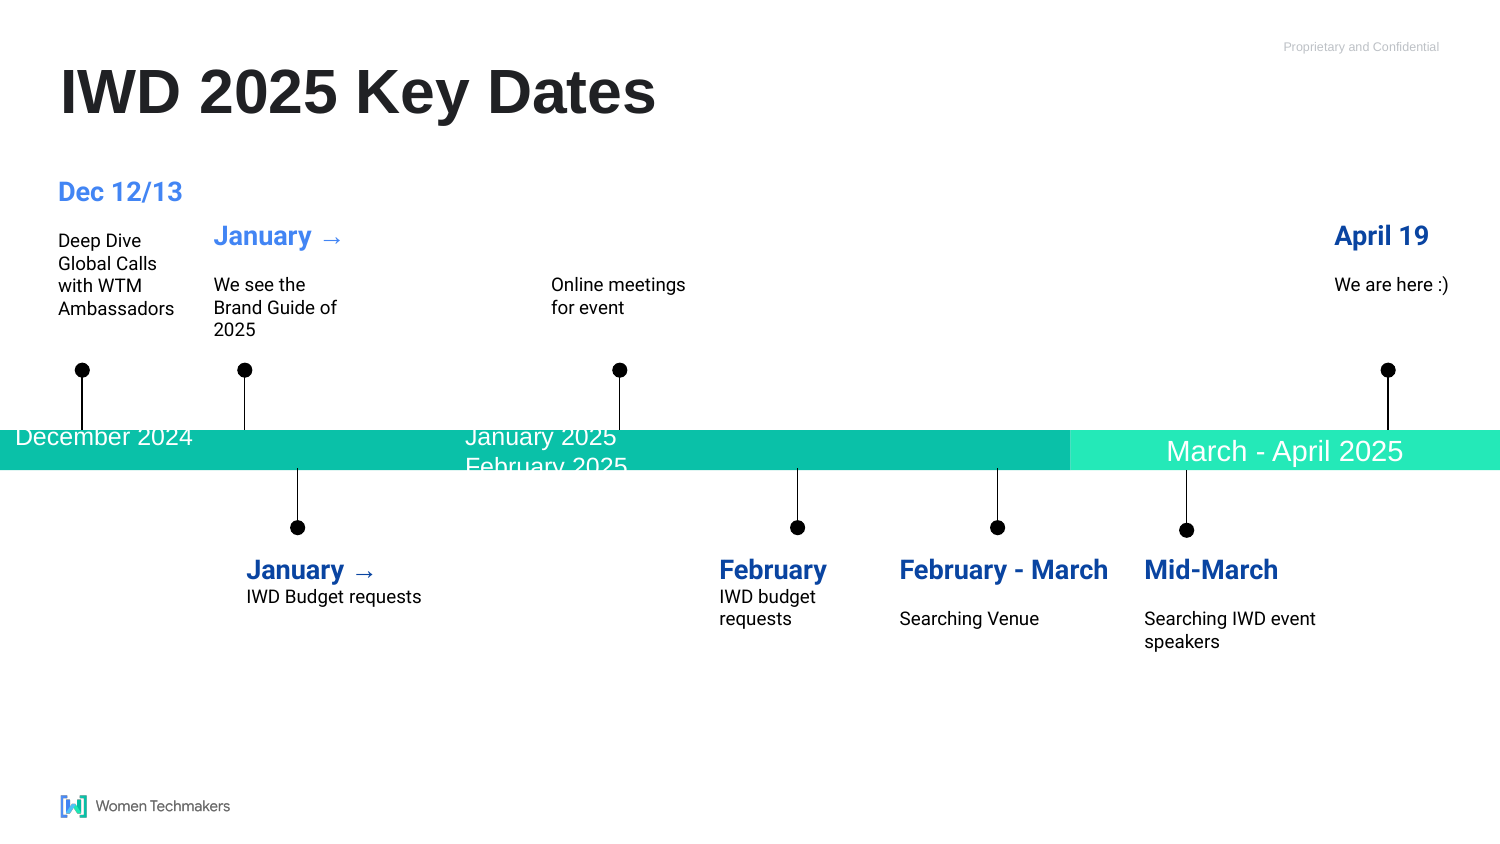

IWD 2025 Key Dates
Dec 12/13

Deep Dive Global Calls with WTM Ambassadors
January →

We see the Brand Guide of 2025

Online meetings for event
April 19

We are here :)

December 2024	 	January 2025				 	February 2025
March - April 2025

January →
IWD Budget requests
February
IWD budget requests
February - March

Searching Venue
Mid-March

Searching IWD event speakers